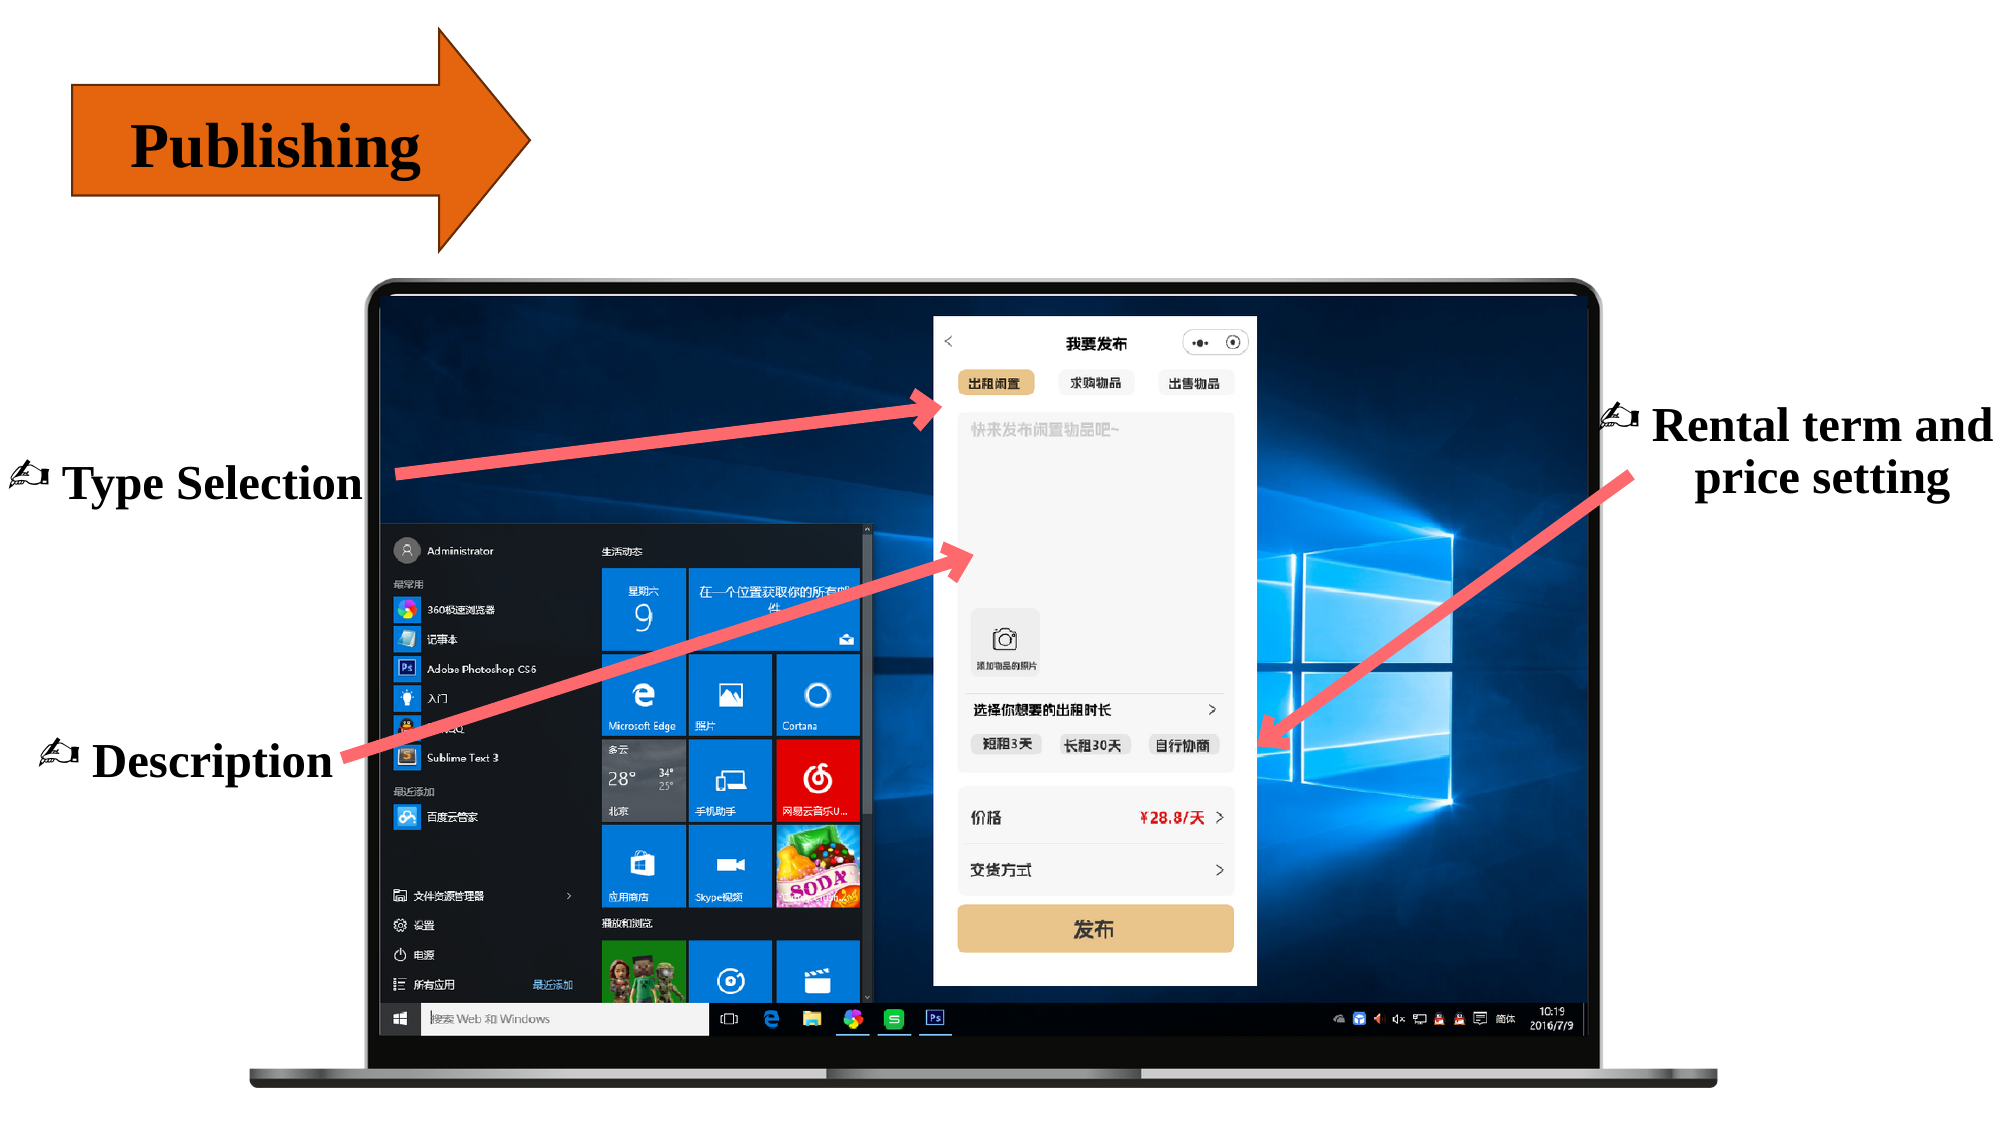

Publishing

Rental term and price setting

Type Selection

Description